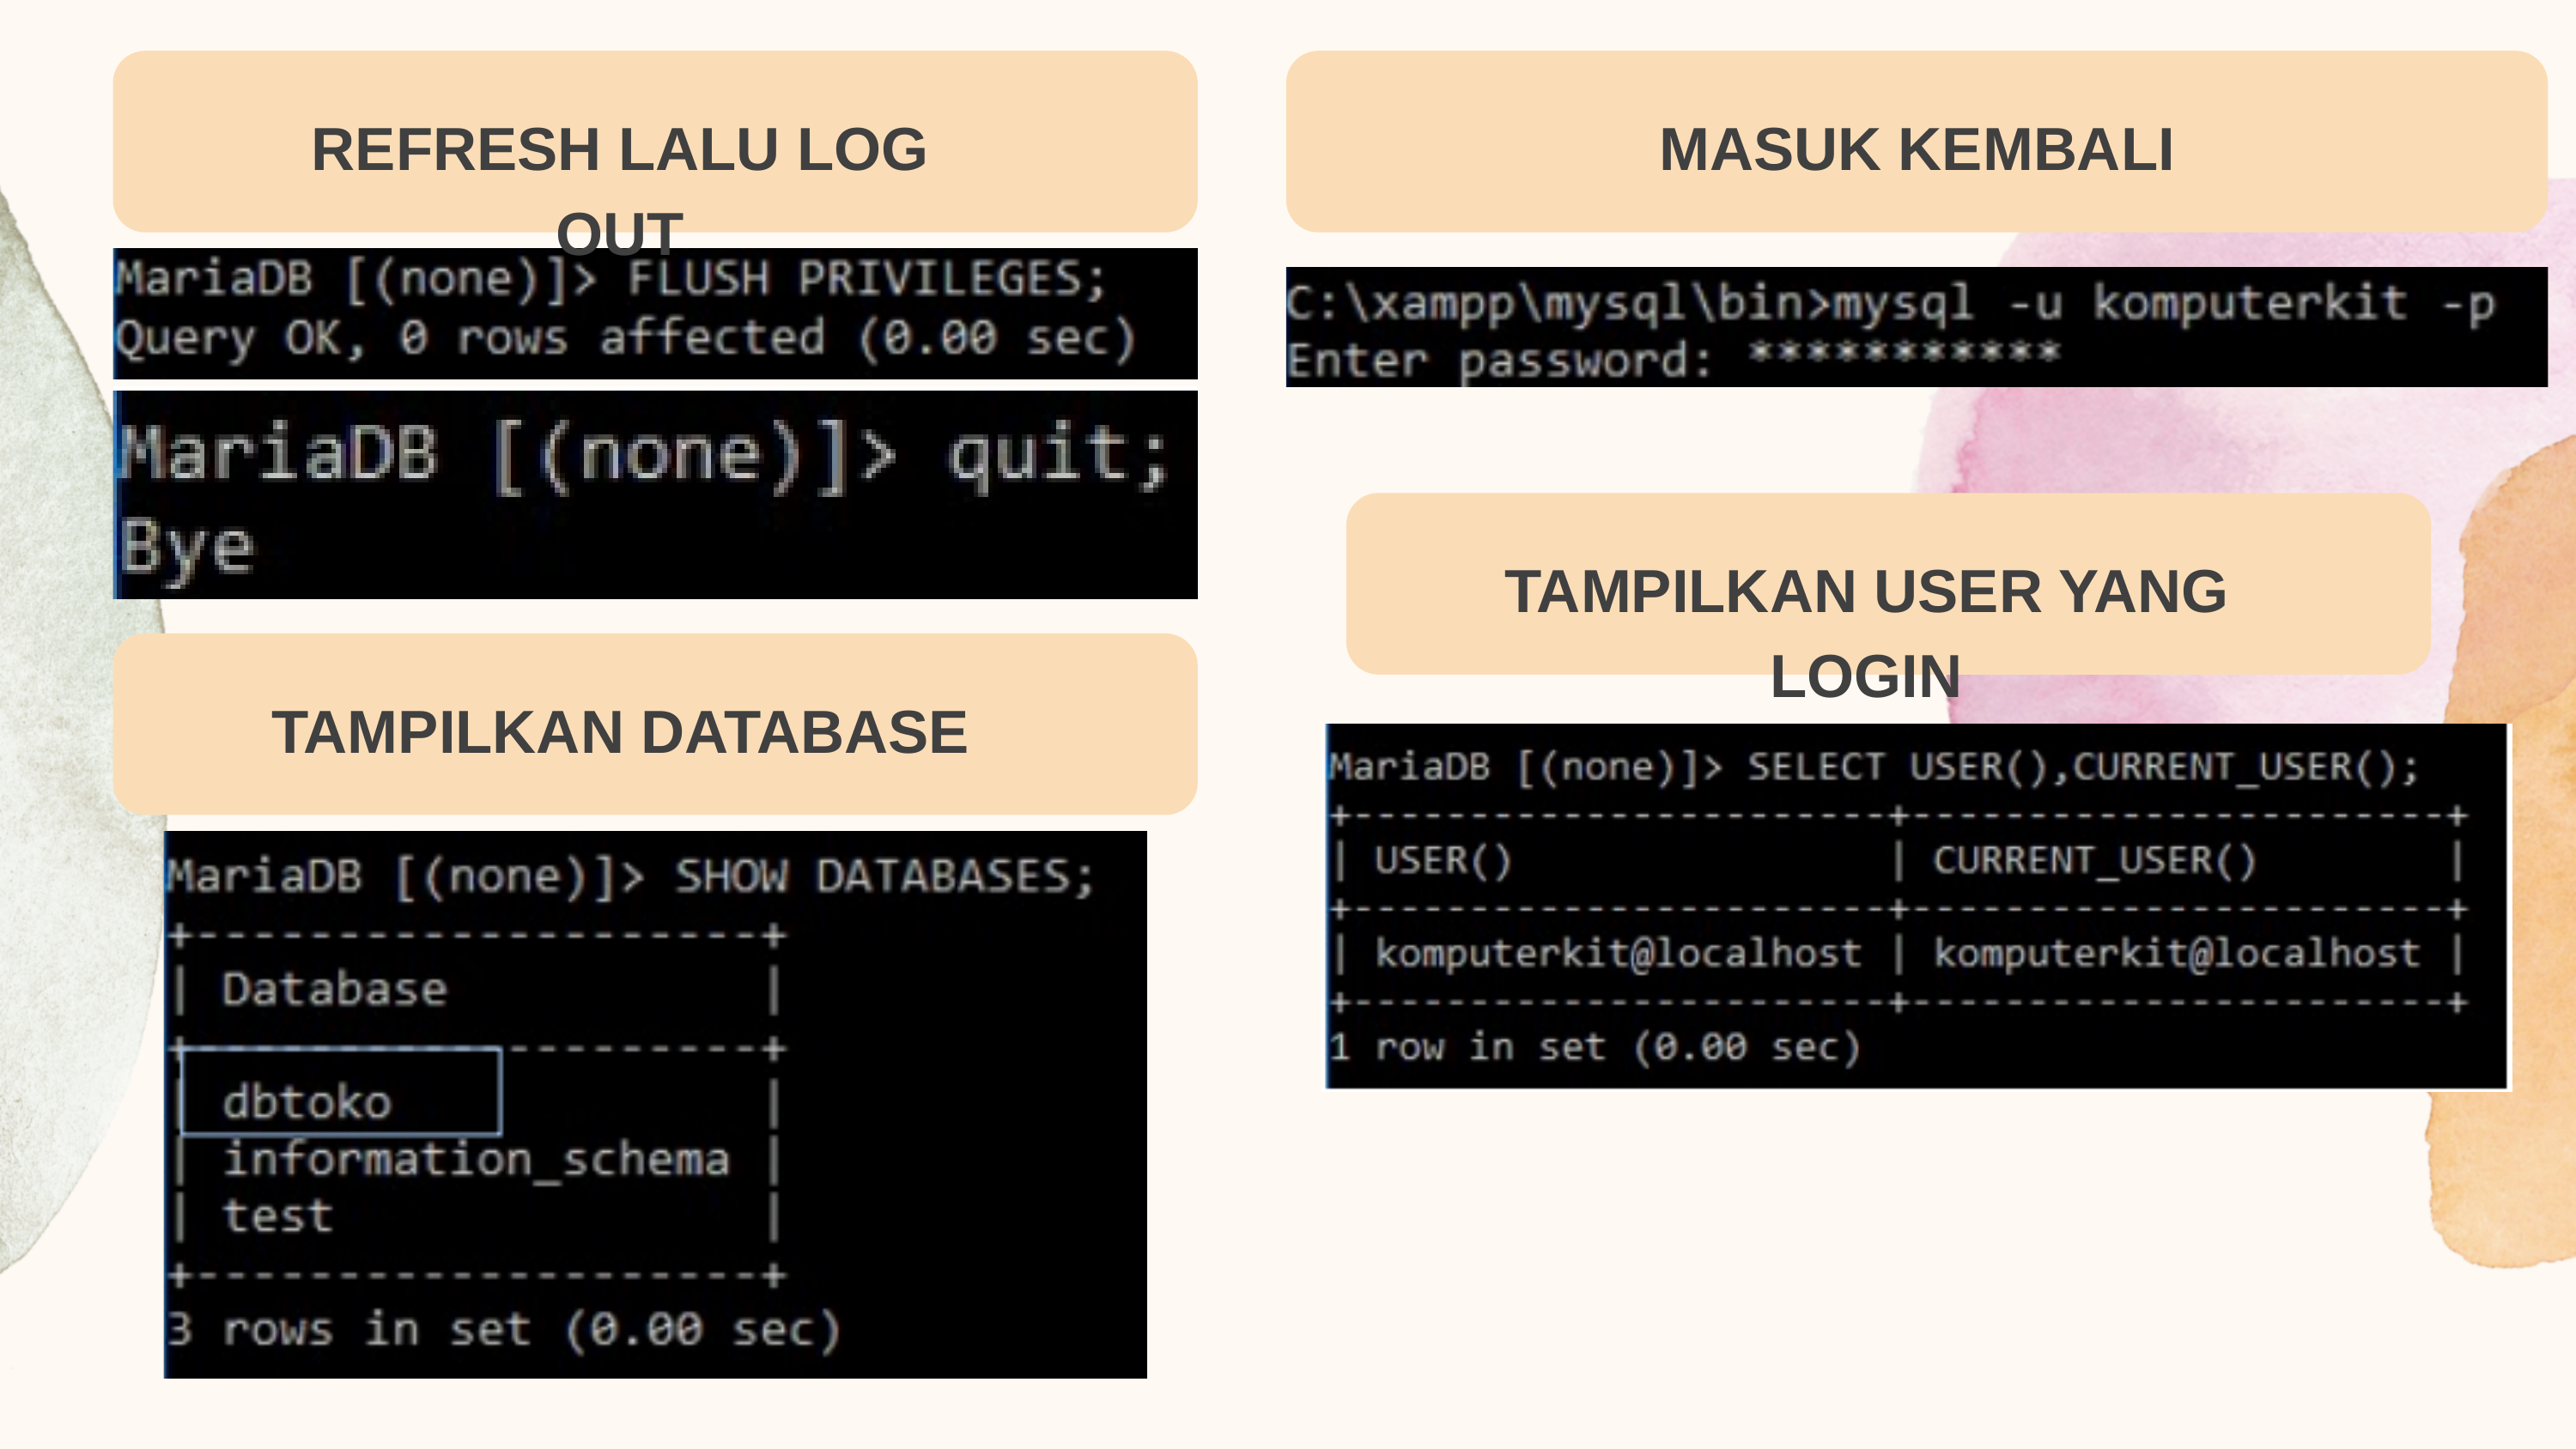

REFRESH LALU LOG OUT
MASUK KEMBALI

TAMPILKAN USER YANG LOGIN

TAMPILKAN DATABASE